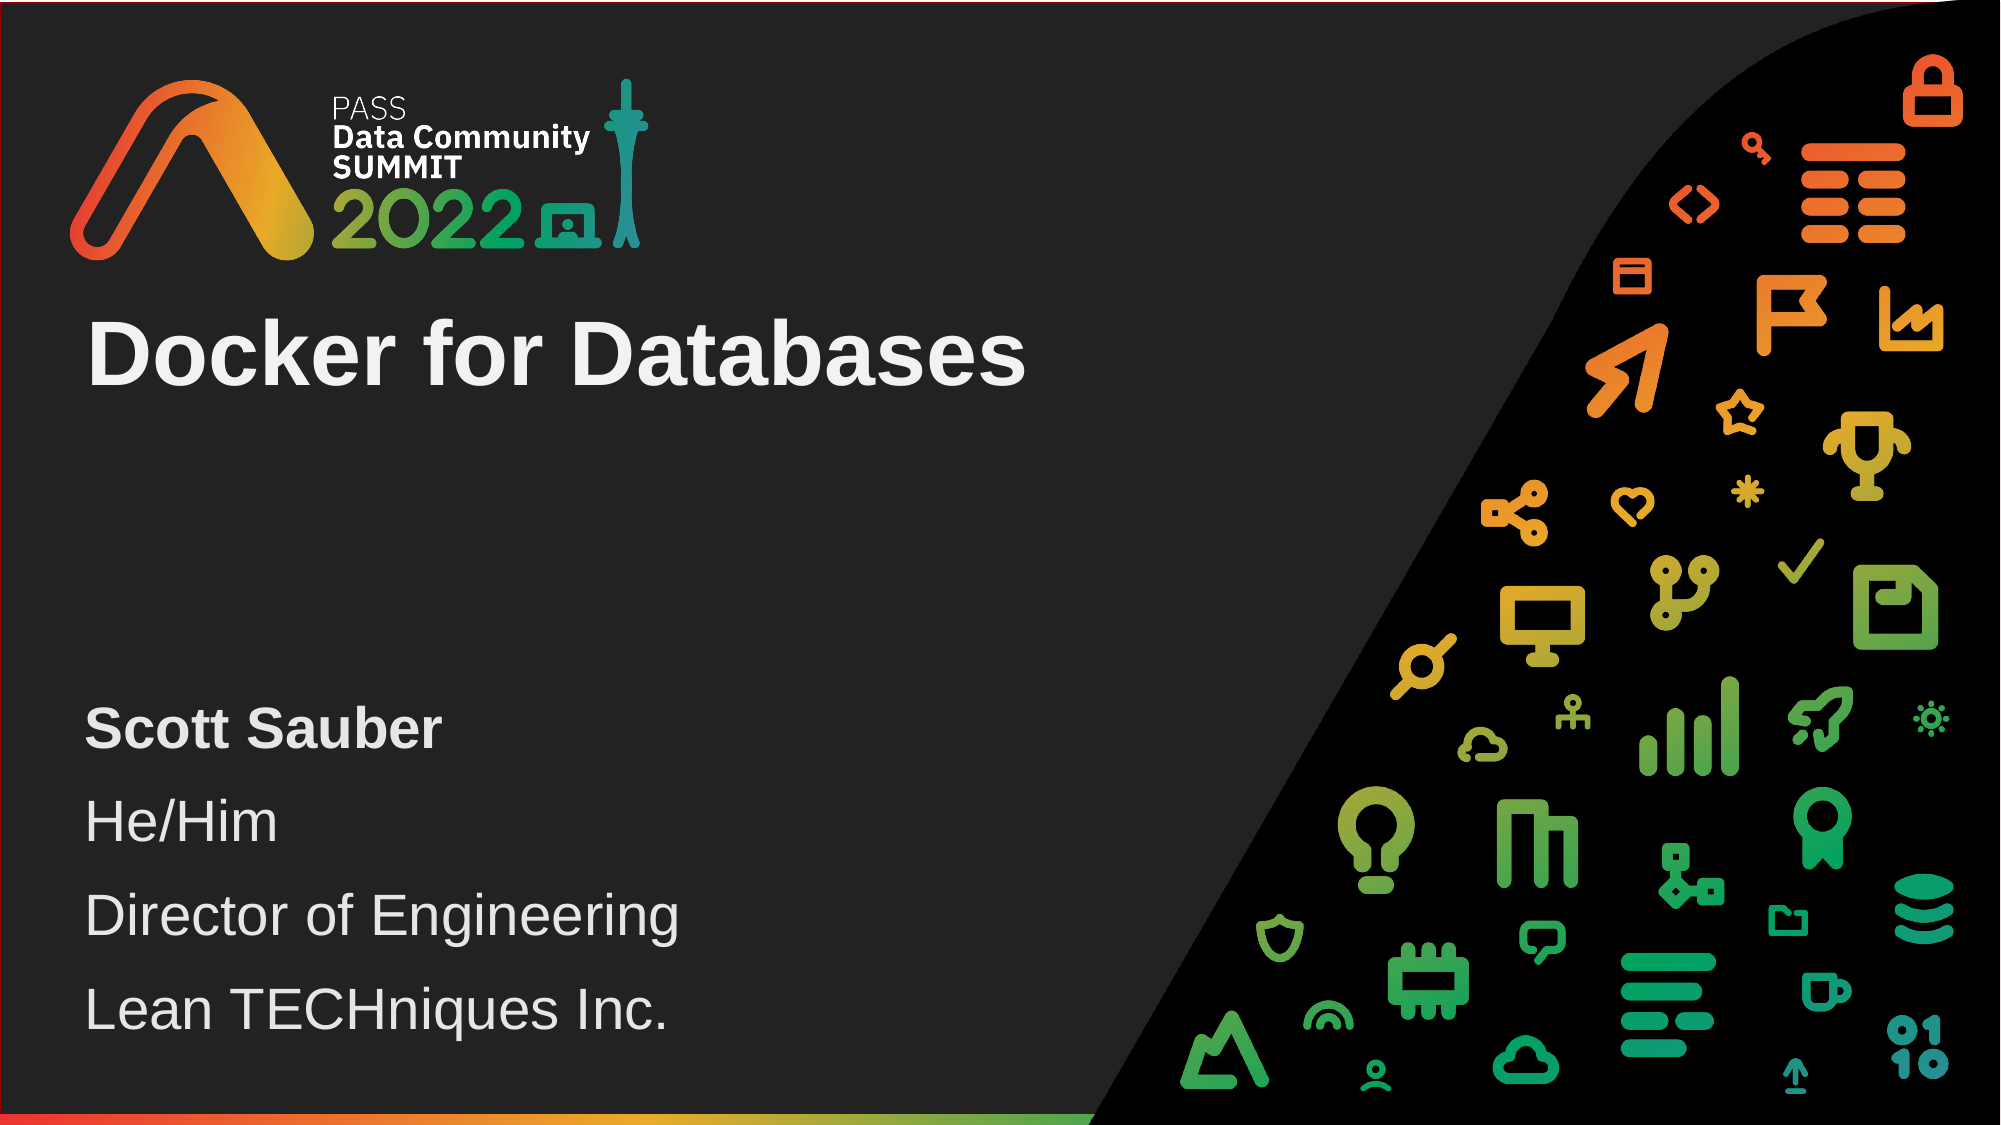

# Docker for Databases
Scott Sauber
He/Him
Director of Engineering
Lean TECHniques Inc.